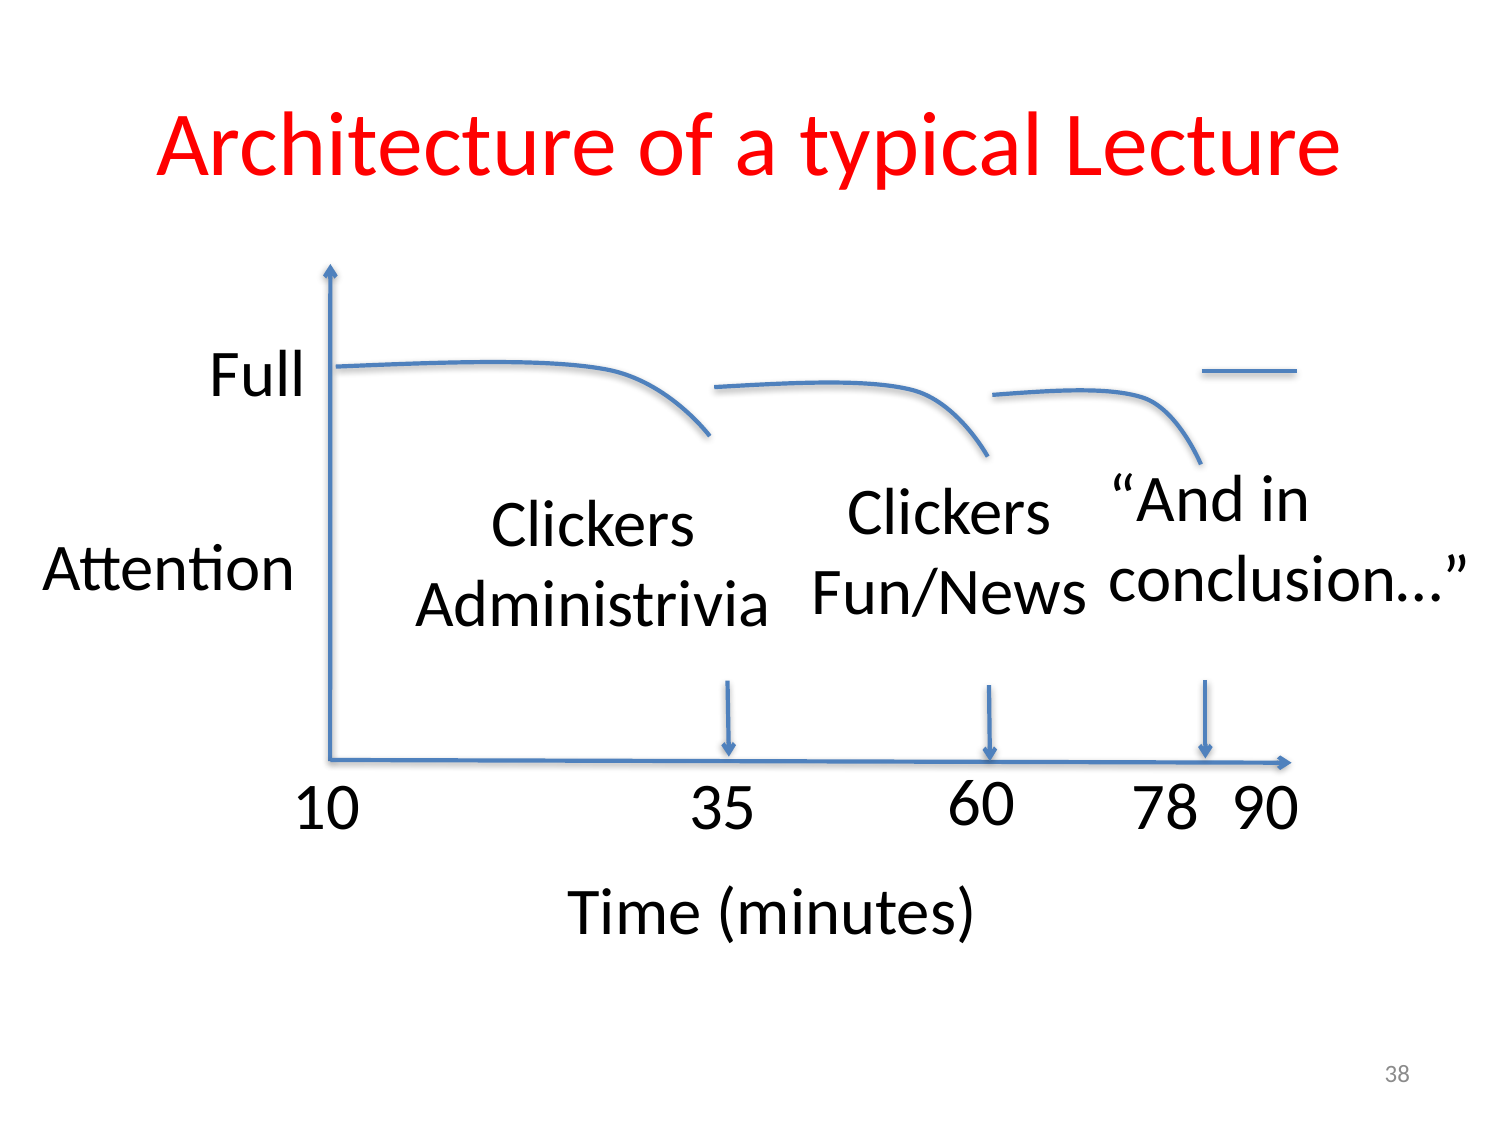

# Architecture of a typical Lecture
Full

“And in
conclusion…”
Clickers
Fun/News
Clickers
Administrivia
Attention
60
10
35
78
90
Time (minutes)
38